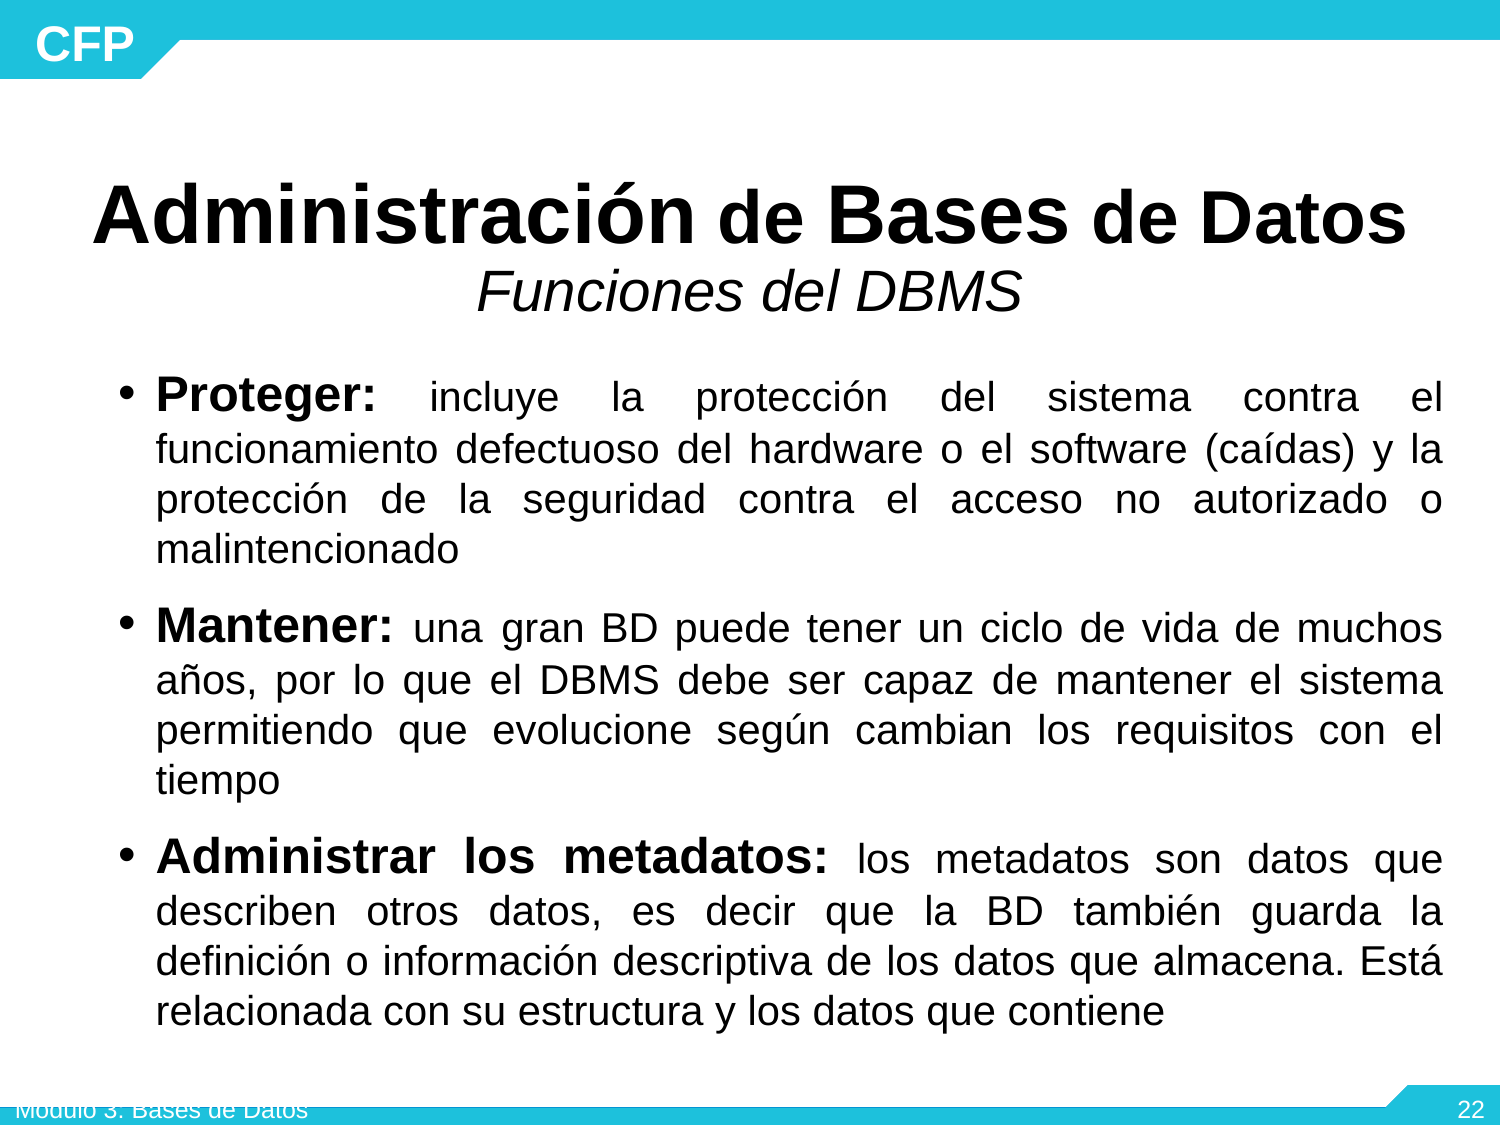

Administración de Bases de Datos
Funciones del DBMS
Proteger: incluye la protección del sistema contra el funcionamiento defectuoso del hardware o el software (caídas) y la protección de la seguridad contra el acceso no autorizado o malintencionado
Mantener: una gran BD puede tener un ciclo de vida de muchos años, por lo que el DBMS debe ser capaz de mantener el sistema permitiendo que evolucione según cambian los requisitos con el tiempo
Administrar los metadatos: los metadatos son datos que describen otros datos, es decir que la BD también guarda la definición o información descriptiva de los datos que almacena. Está relacionada con su estructura y los datos que contiene
Módulo 3: Bases de Datos
22